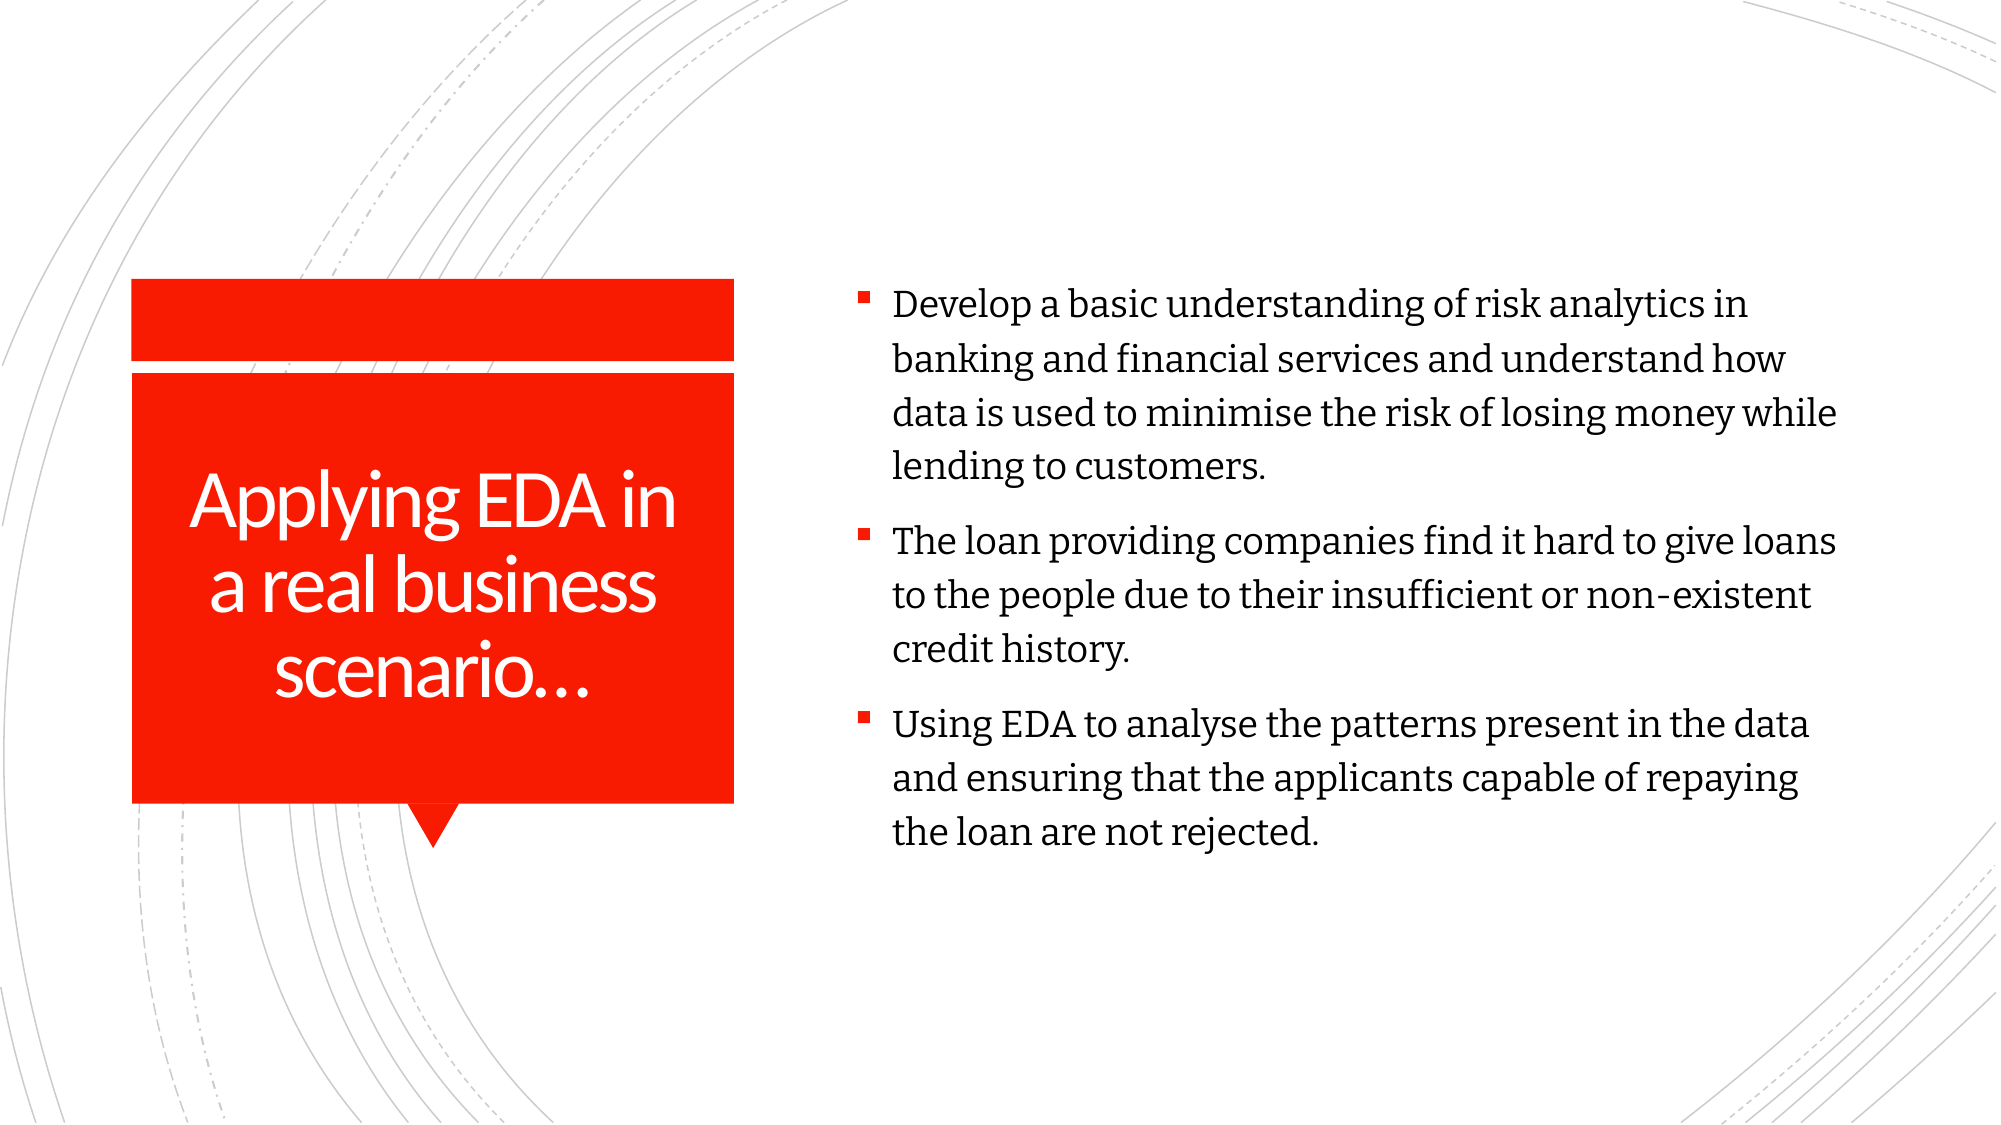

Develop a basic understanding of risk analytics in banking and financial services and understand how data is used to minimise the risk of losing money while lending to customers.
The loan providing companies find it hard to give loans to the people due to their insufficient or non-existent credit history.
Using EDA to analyse the patterns present in the data and ensuring that the applicants capable of repaying the loan are not rejected.
# Applying EDA in a real business scenario…